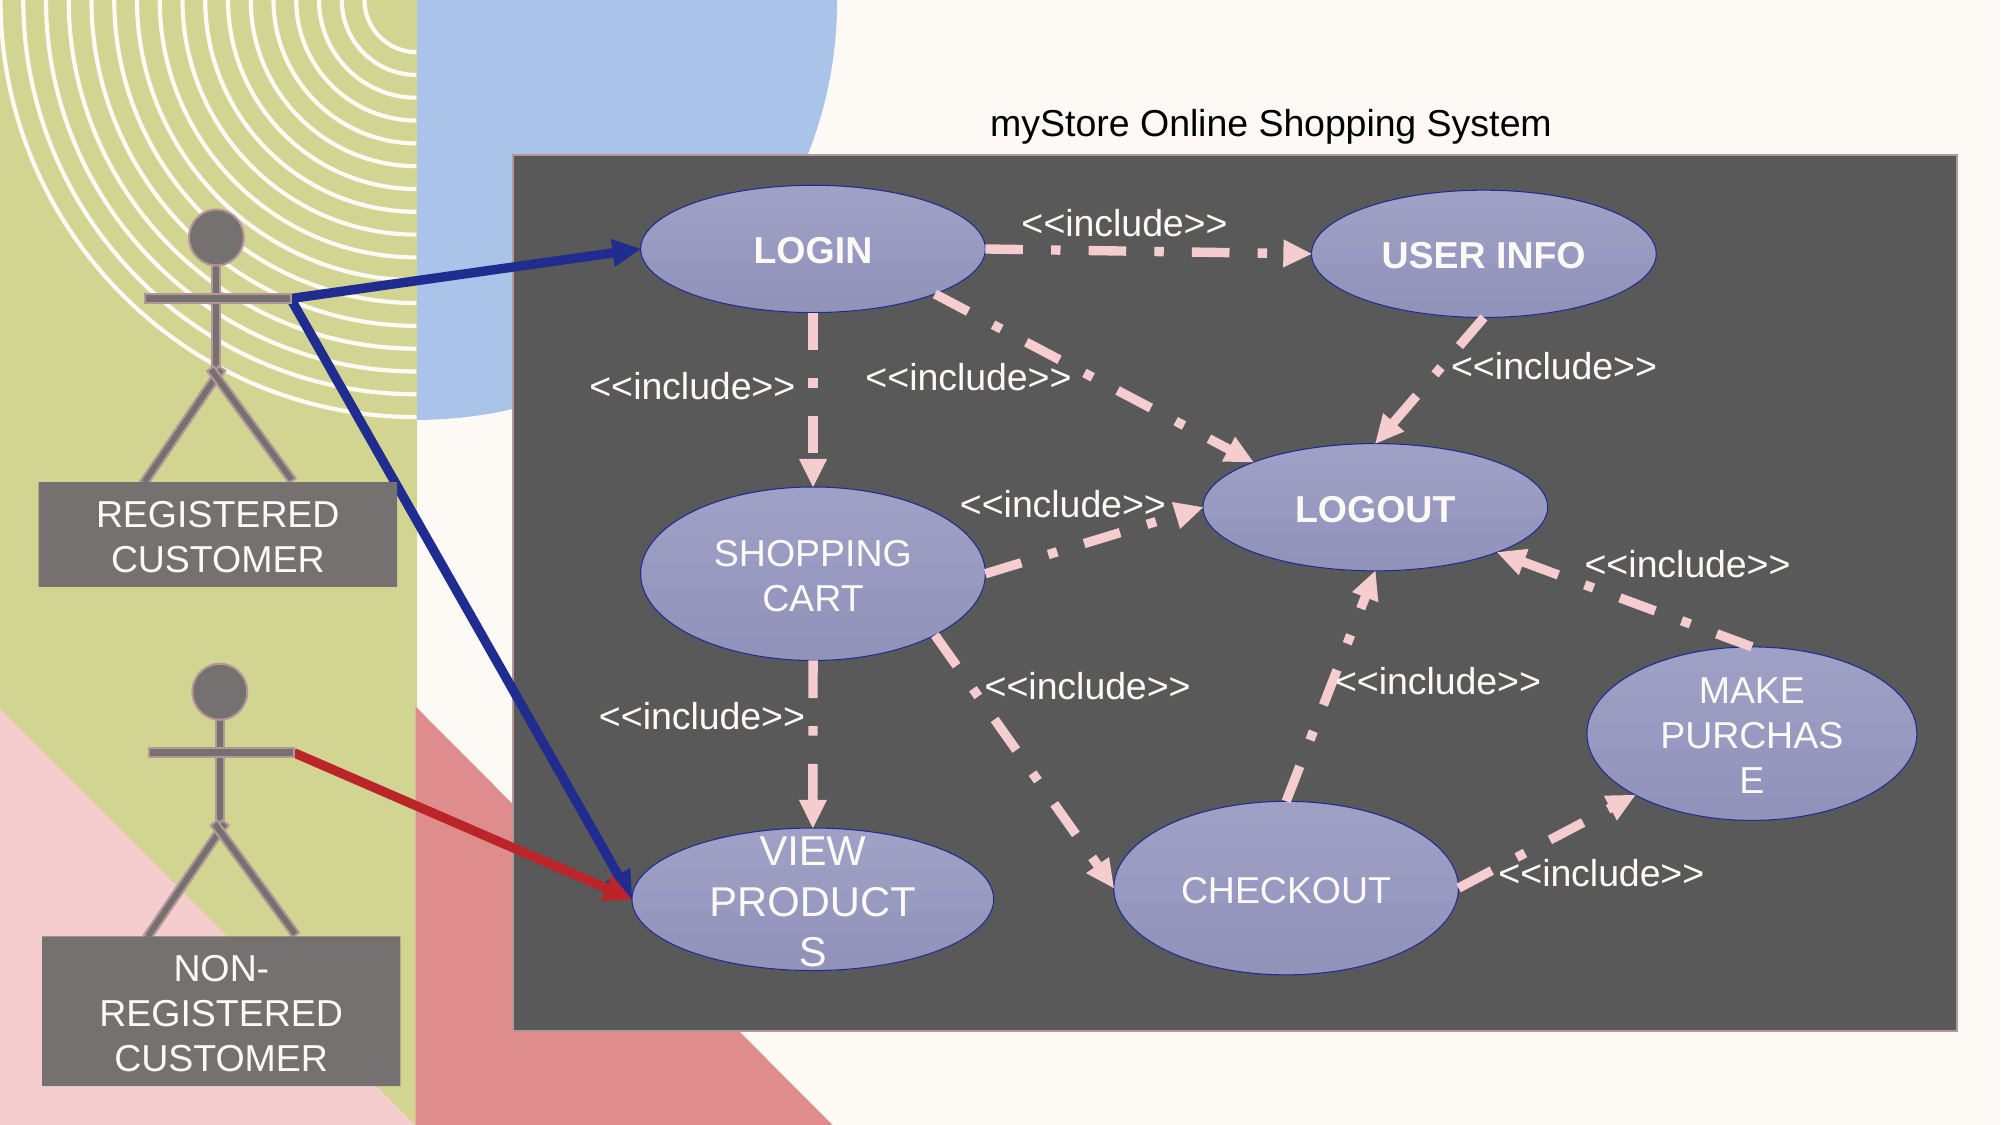

myStore Online Shopping System

LOGIN
USER INFO
<<include>>

REGISTERED CUSTOMER
<<include>>
<<include>>
<<include>>
LOGOUT
<<include>>
SHOPPING CART
<<include>>
MAKE PURCHASE
<<include>>
<<include>>

NON-REGISTERED CUSTOMER
<<include>>
CHECKOUT
VIEW PRODUCTS
<<include>>